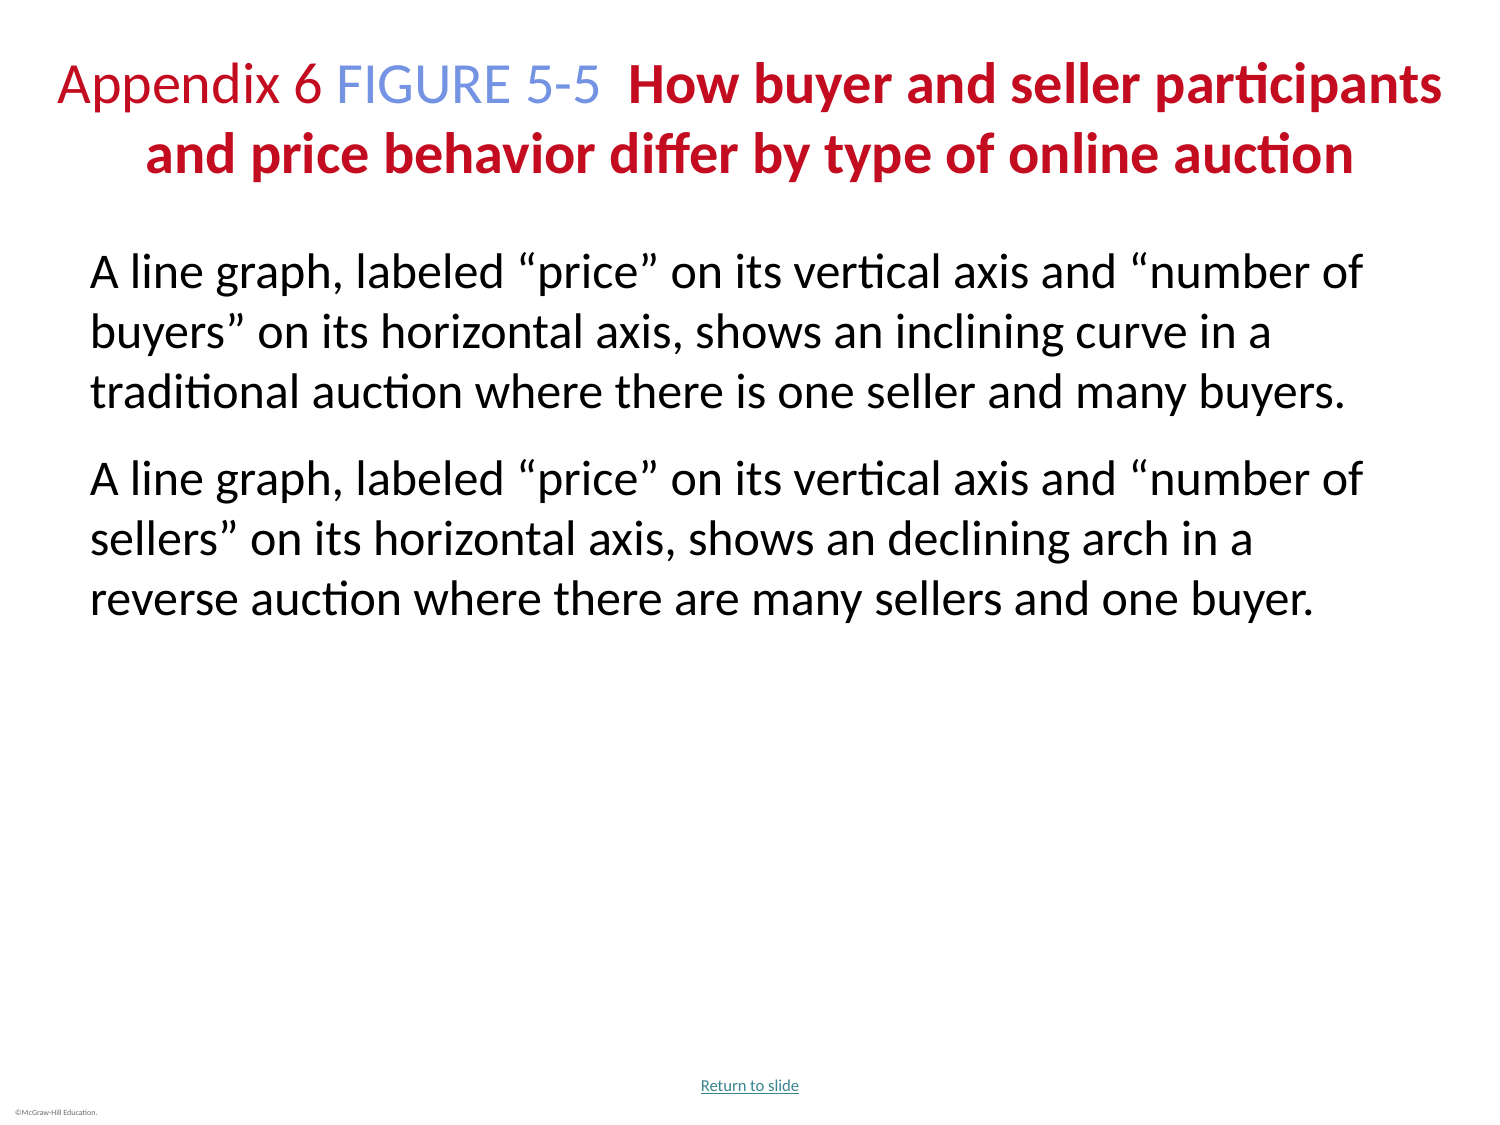

# Appendix 6 FIGURE 5-5  How buyer and seller participants and price behavior differ by type of online auction
A line graph, labeled “price” on its vertical axis and “number of buyers” on its horizontal axis, shows an inclining curve in a traditional auction where there is one seller and many buyers.
A line graph, labeled “price” on its vertical axis and “number of sellers” on its horizontal axis, shows an declining arch in a reverse auction where there are many sellers and one buyer.
Return to slide